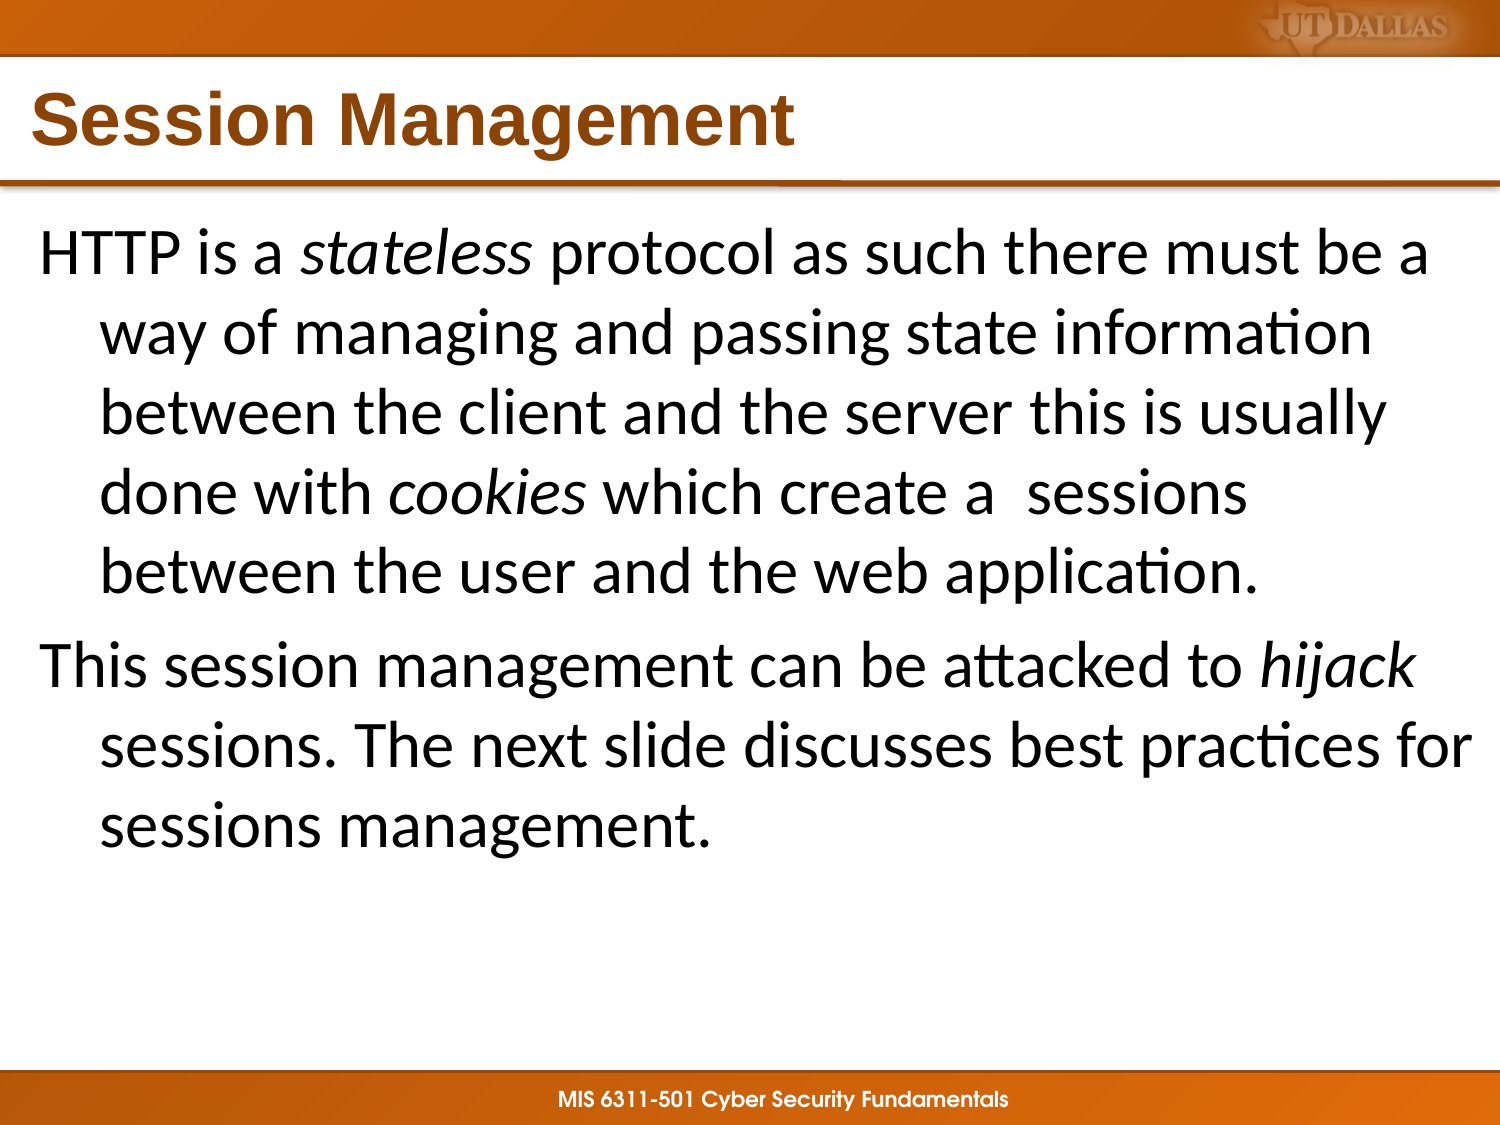

# Session Management
HTTP is a stateless protocol as such there must be a way of managing and passing state information between the client and the server this is usually done with cookies which create a  sessions between the user and the web application.
This session management can be attacked to hijack sessions. The next slide discusses best practices for sessions management.